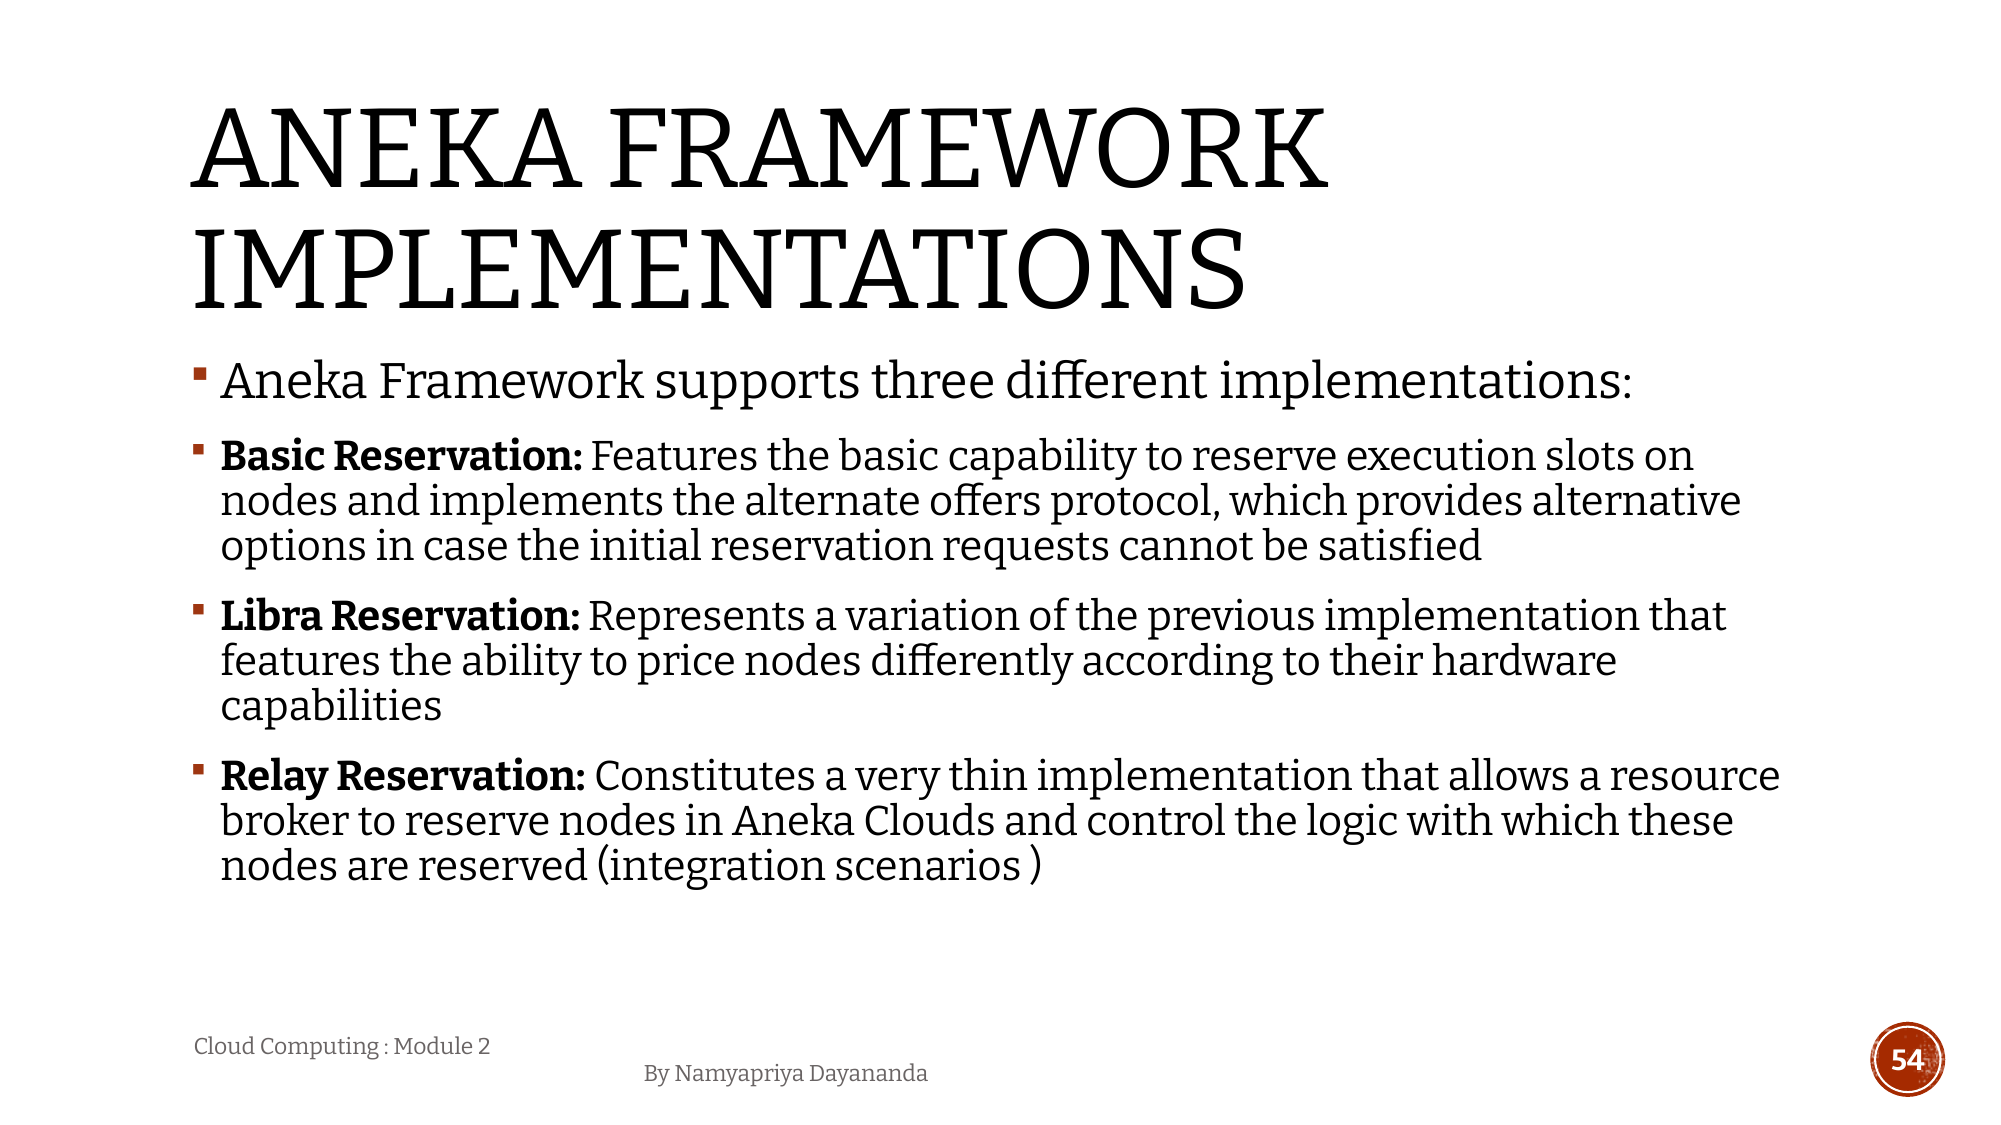

# Aneka Framework implementations
Aneka Framework supports three different implementations:
Basic Reservation: Features the basic capability to reserve execution slots on nodes and implements the alternate offers protocol, which provides alternative options in case the initial reservation requests cannot be satisfied
Libra Reservation: Represents a variation of the previous implementation that features the ability to price nodes differently according to their hardware capabilities
Relay Reservation: Constitutes a very thin implementation that allows a resource broker to reserve nodes in Aneka Clouds and control the logic with which these nodes are reserved (integration scenarios )
Cloud Computing : Module 2                                                   										By Namyapriya Dayananda
54